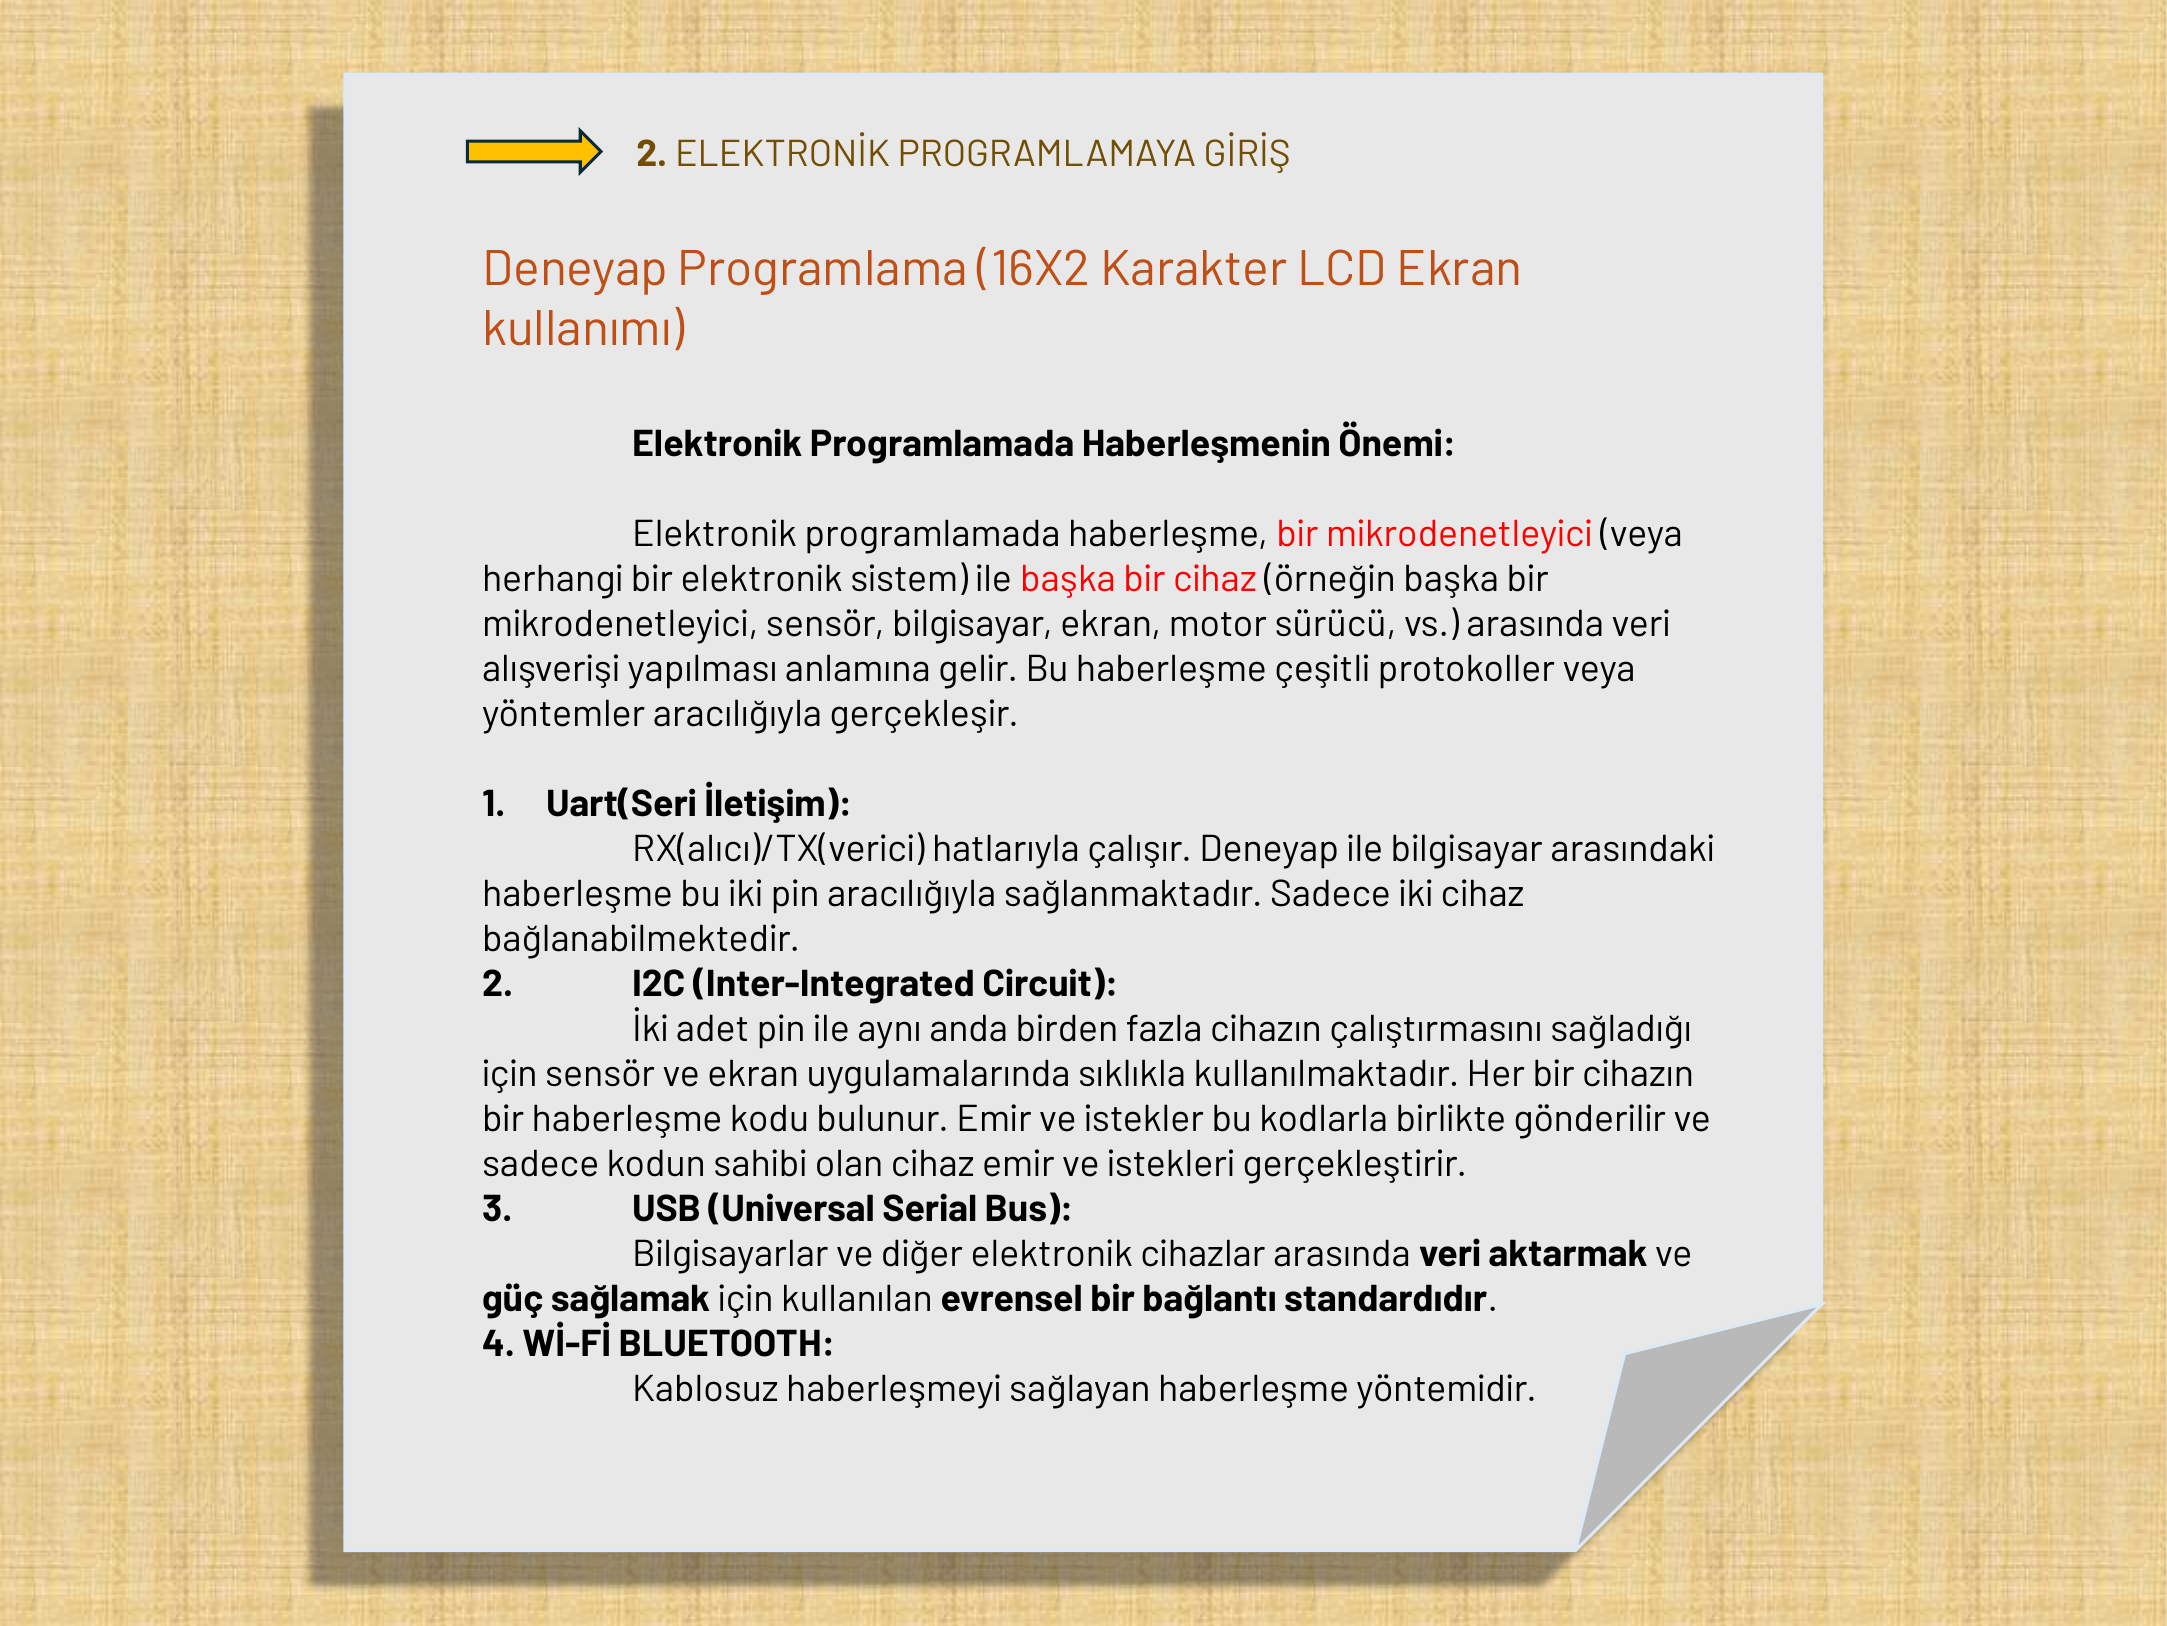

2. ELEKTRONİK PROGRAMLAMAYA GİRİŞ

Deneyap Programlama (16X2 Karakter LCD Ekran kullanımı)
	Elektronik Programlamada Haberleşmenin Önemi:

	Elektronik programlamada haberleşme, bir mikrodenetleyici (veya herhangi bir elektronik sistem) ile başka bir cihaz (örneğin başka bir mikrodenetleyici, sensör, bilgisayar, ekran, motor sürücü, vs.) arasında veri alışverişi yapılması anlamına gelir. Bu haberleşme çeşitli protokoller veya yöntemler aracılığıyla gerçekleşir.

 Uart(Seri İletişim):
	RX(alıcı)/TX(verici) hatlarıyla çalışır. Deneyap ile bilgisayar arasındaki haberleşme bu iki pin aracılığıyla sağlanmaktadır. Sadece iki cihaz bağlanabilmektedir.
2.	I2C (Inter-Integrated Circuit):
	İki adet pin ile aynı anda birden fazla cihazın çalıştırmasını sağladığı için sensör ve ekran uygulamalarında sıklıkla kullanılmaktadır. Her bir cihazın bir haberleşme kodu bulunur. Emir ve istekler bu kodlarla birlikte gönderilir ve sadece kodun sahibi olan cihaz emir ve istekleri gerçekleştirir.
3.	USB (Universal Serial Bus):
	Bilgisayarlar ve diğer elektronik cihazlar arasında veri aktarmak ve güç sağlamak için kullanılan evrensel bir bağlantı standardıdır.
4. Wİ-Fİ BLUETOOTH:
	Kablosuz haberleşmeyi sağlayan haberleşme yöntemidir.